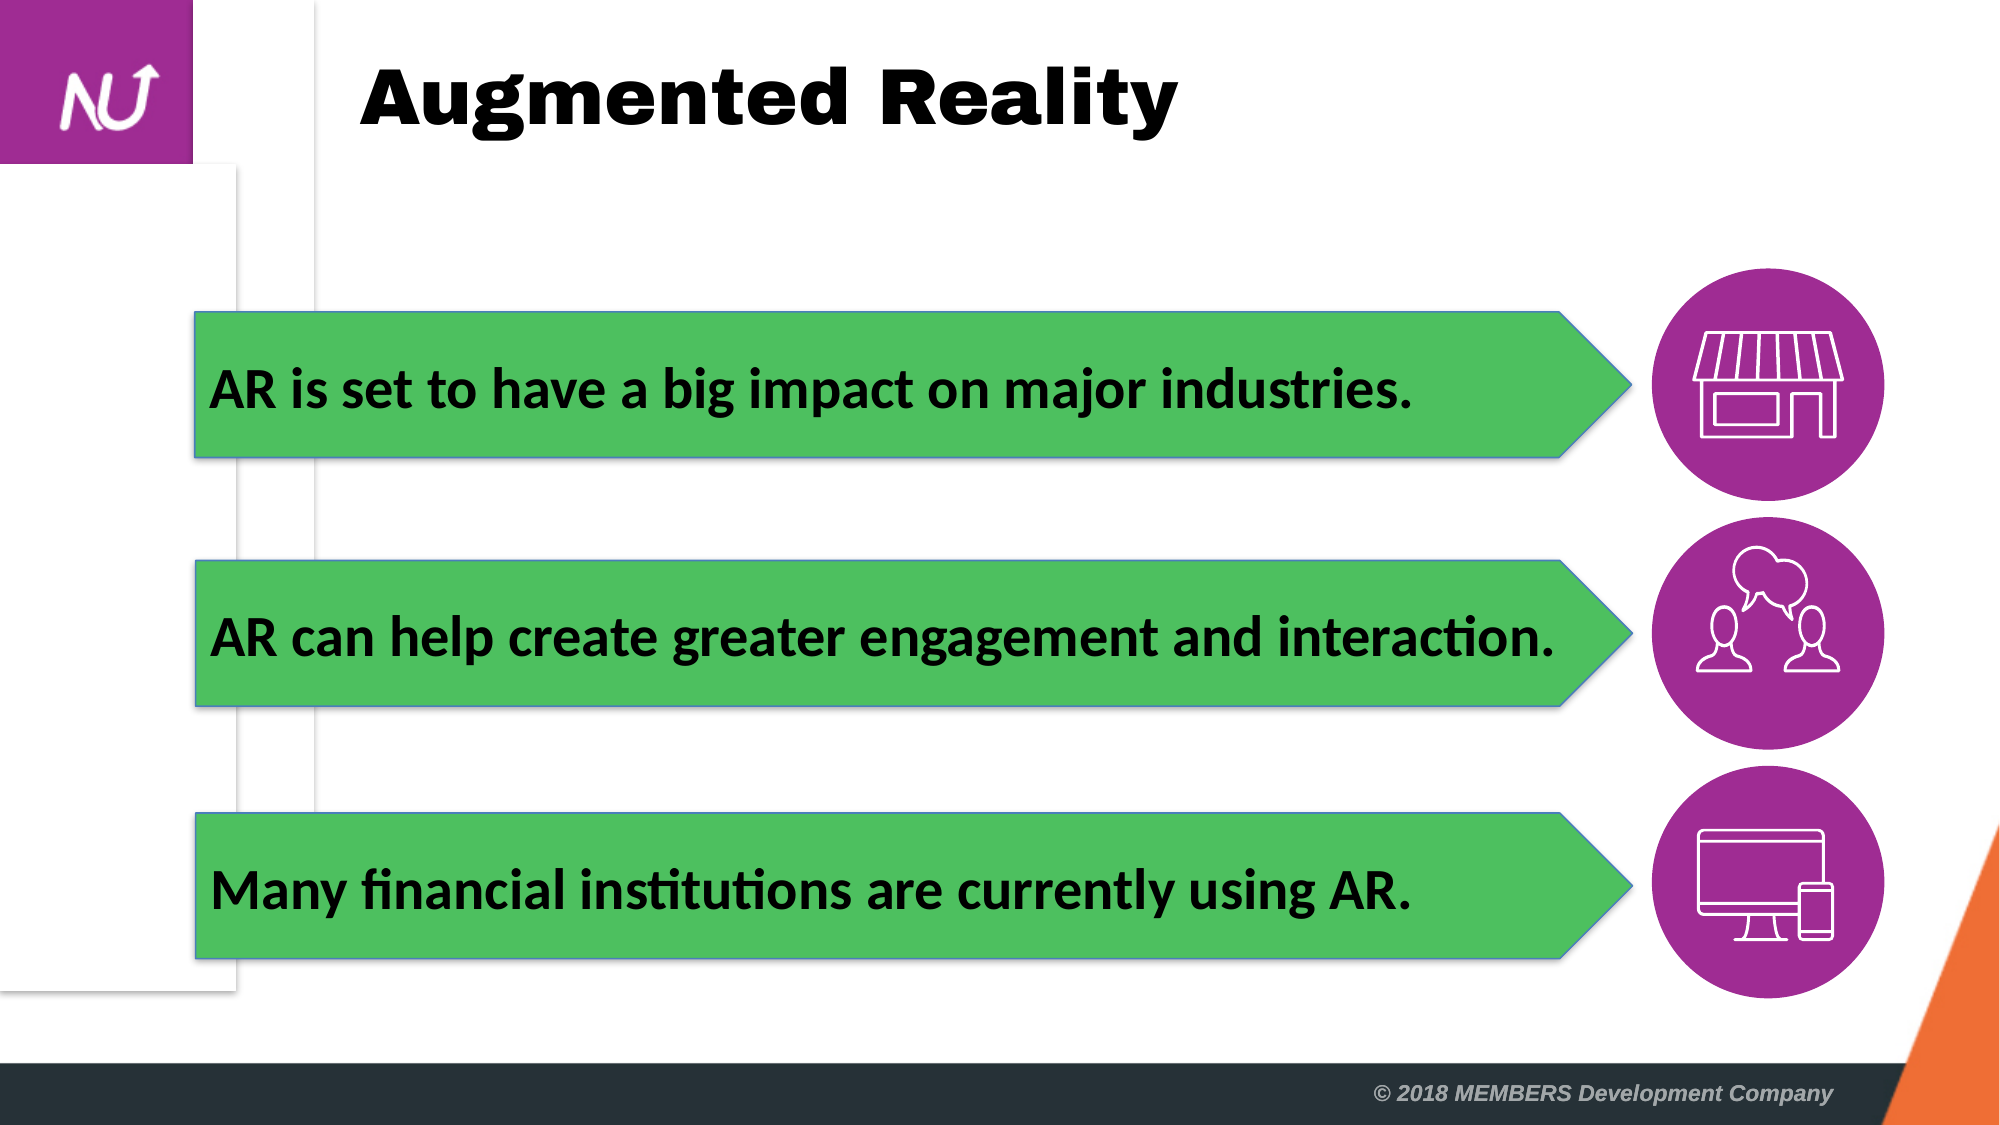

# Augmented Reality

AR is set to have a big impact on major industries.

AR can help create greater engagement and interaction.

Many financial institutions are currently using AR.